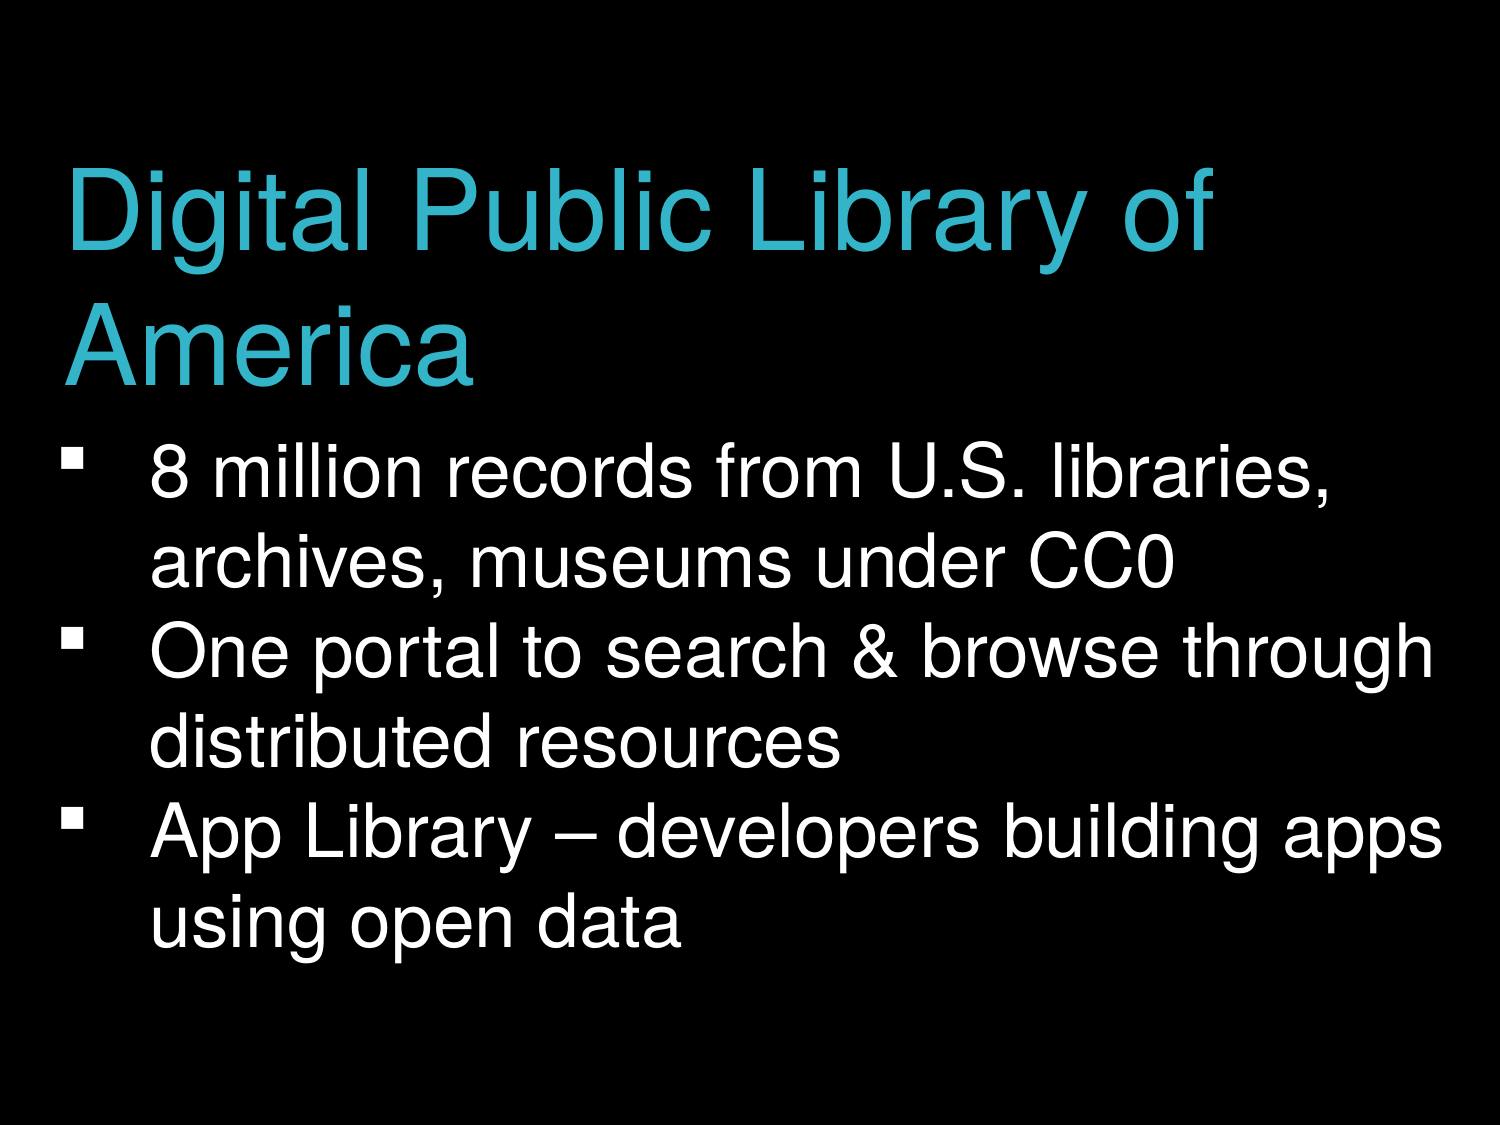

Digital Public Library of America
8 million records from U.S. libraries, archives, museums under CC0
One portal to search & browse through distributed resources
App Library – developers building apps using open data